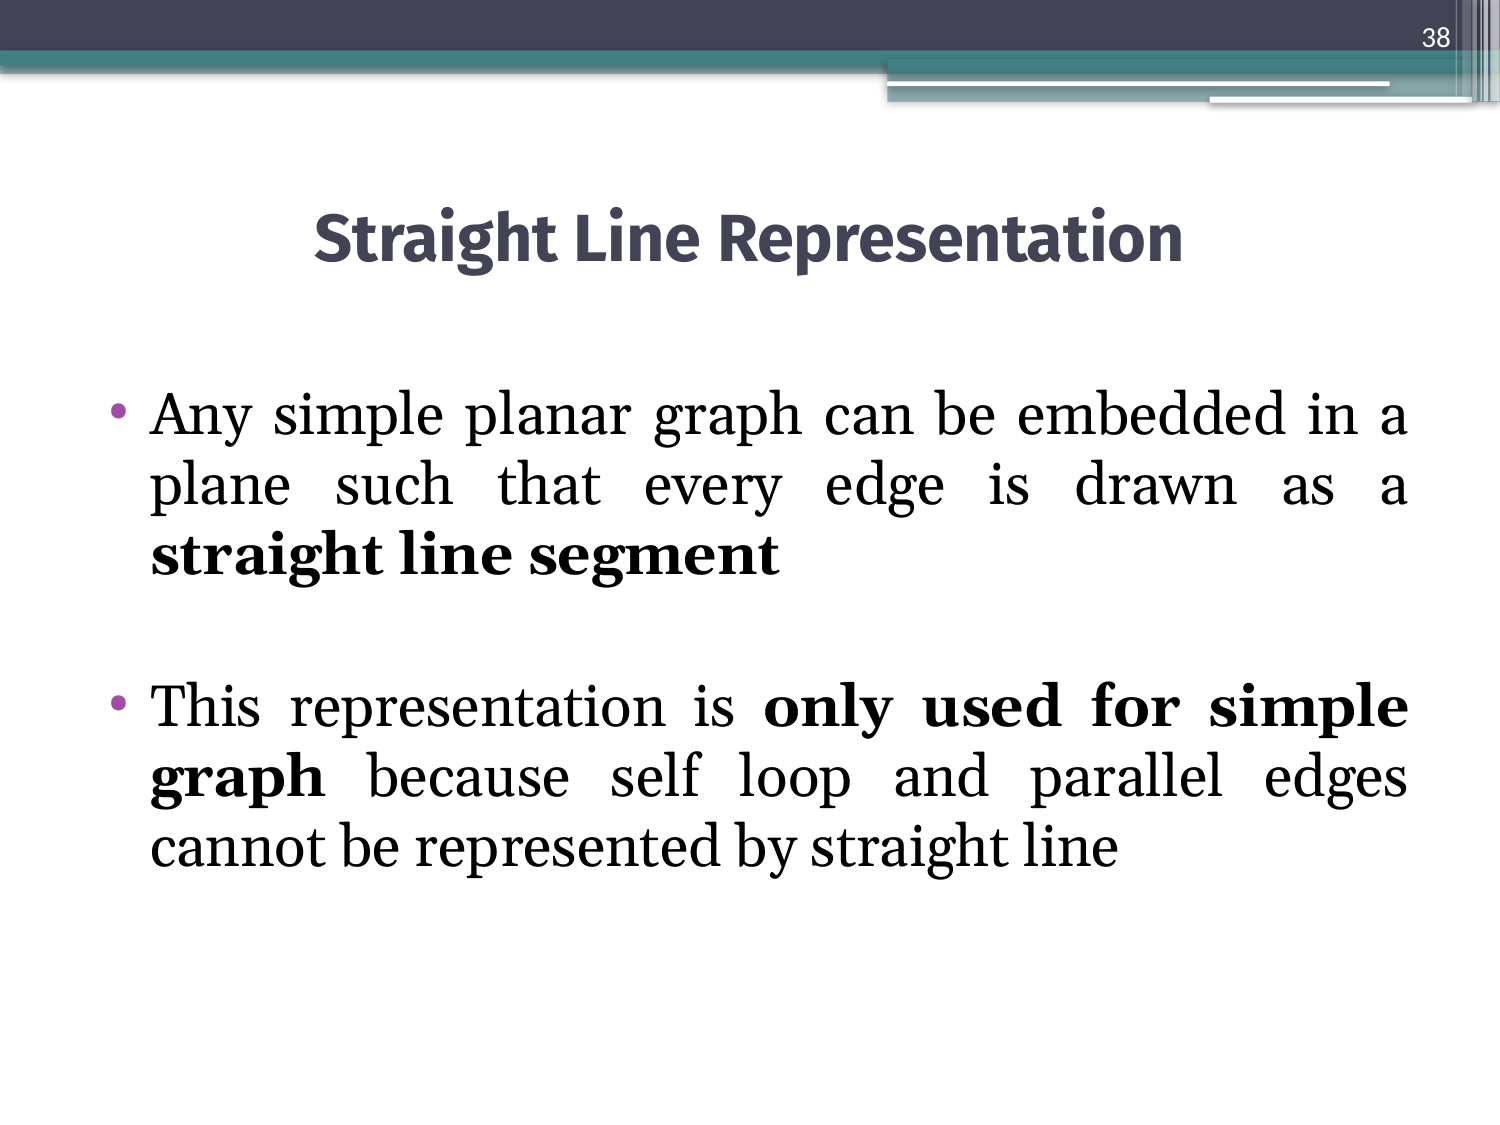

38
# Straight Line Representation
Any simple planar graph can be embedded in a plane such that every edge is drawn as a straight line segment

This representation is only used for simple graph because self loop and parallel edges cannot be represented by straight line